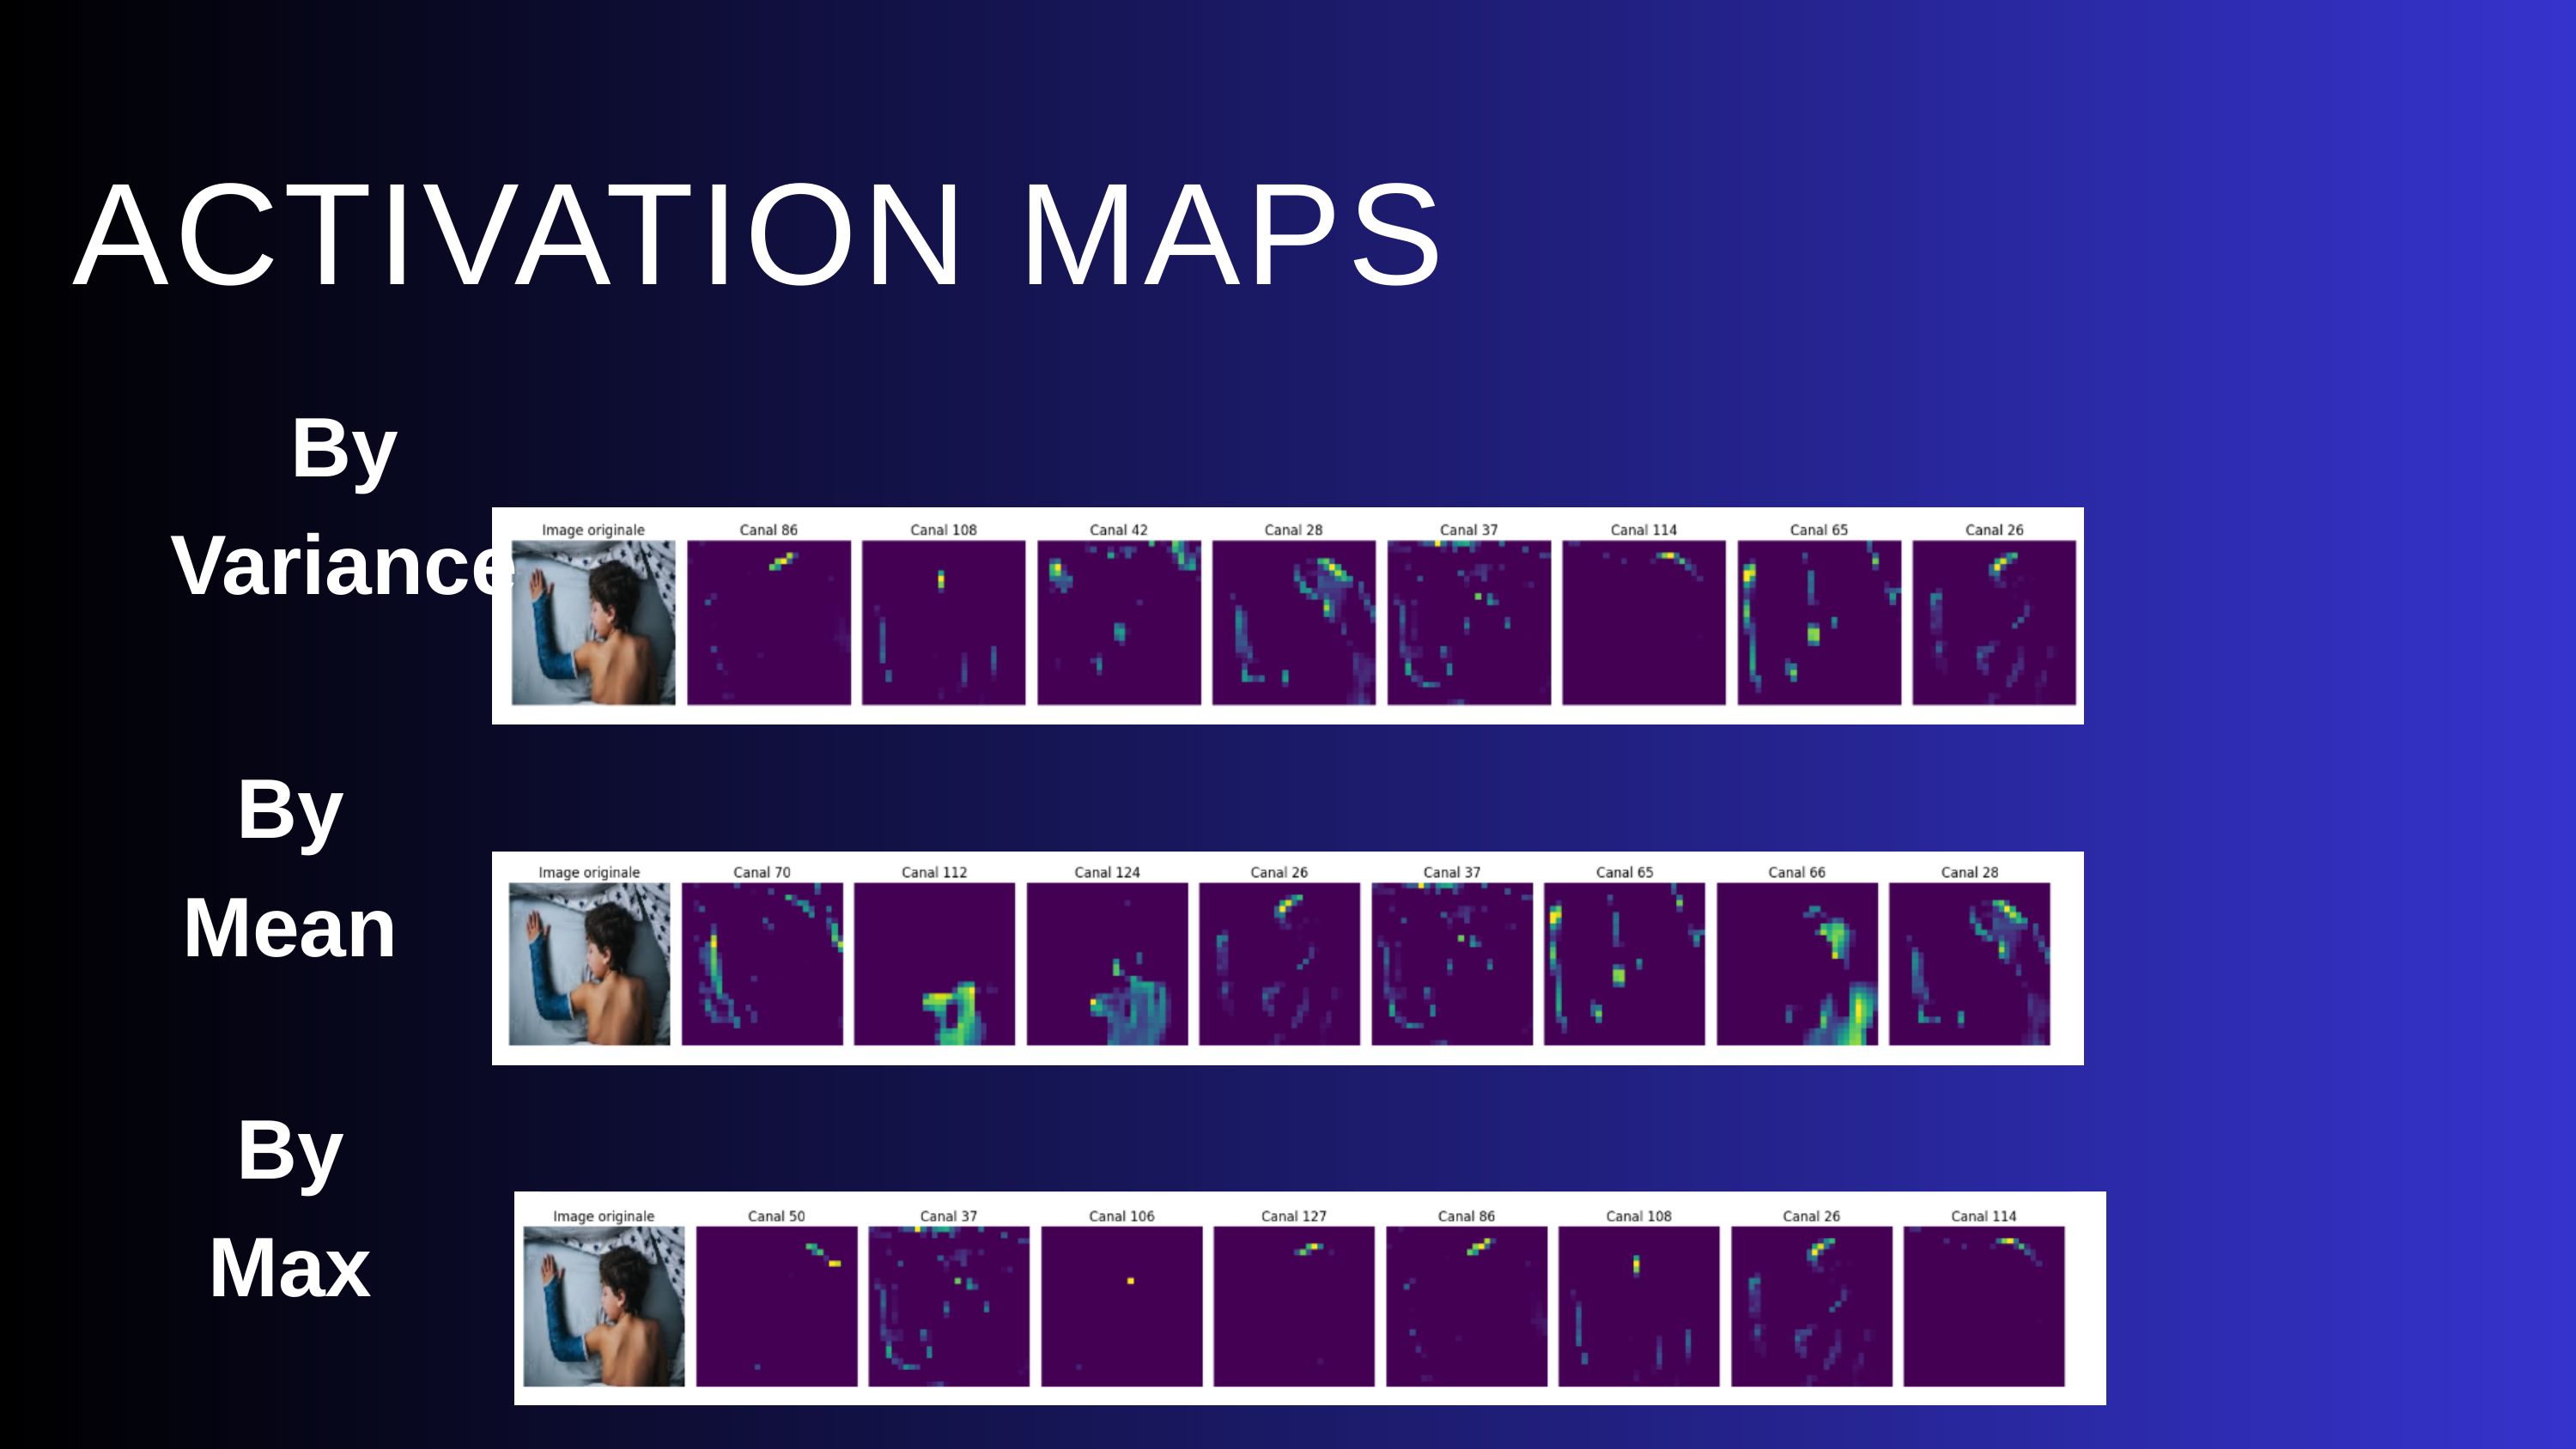

ACTIVATION MAPS
By Variance

By Mean

By Max